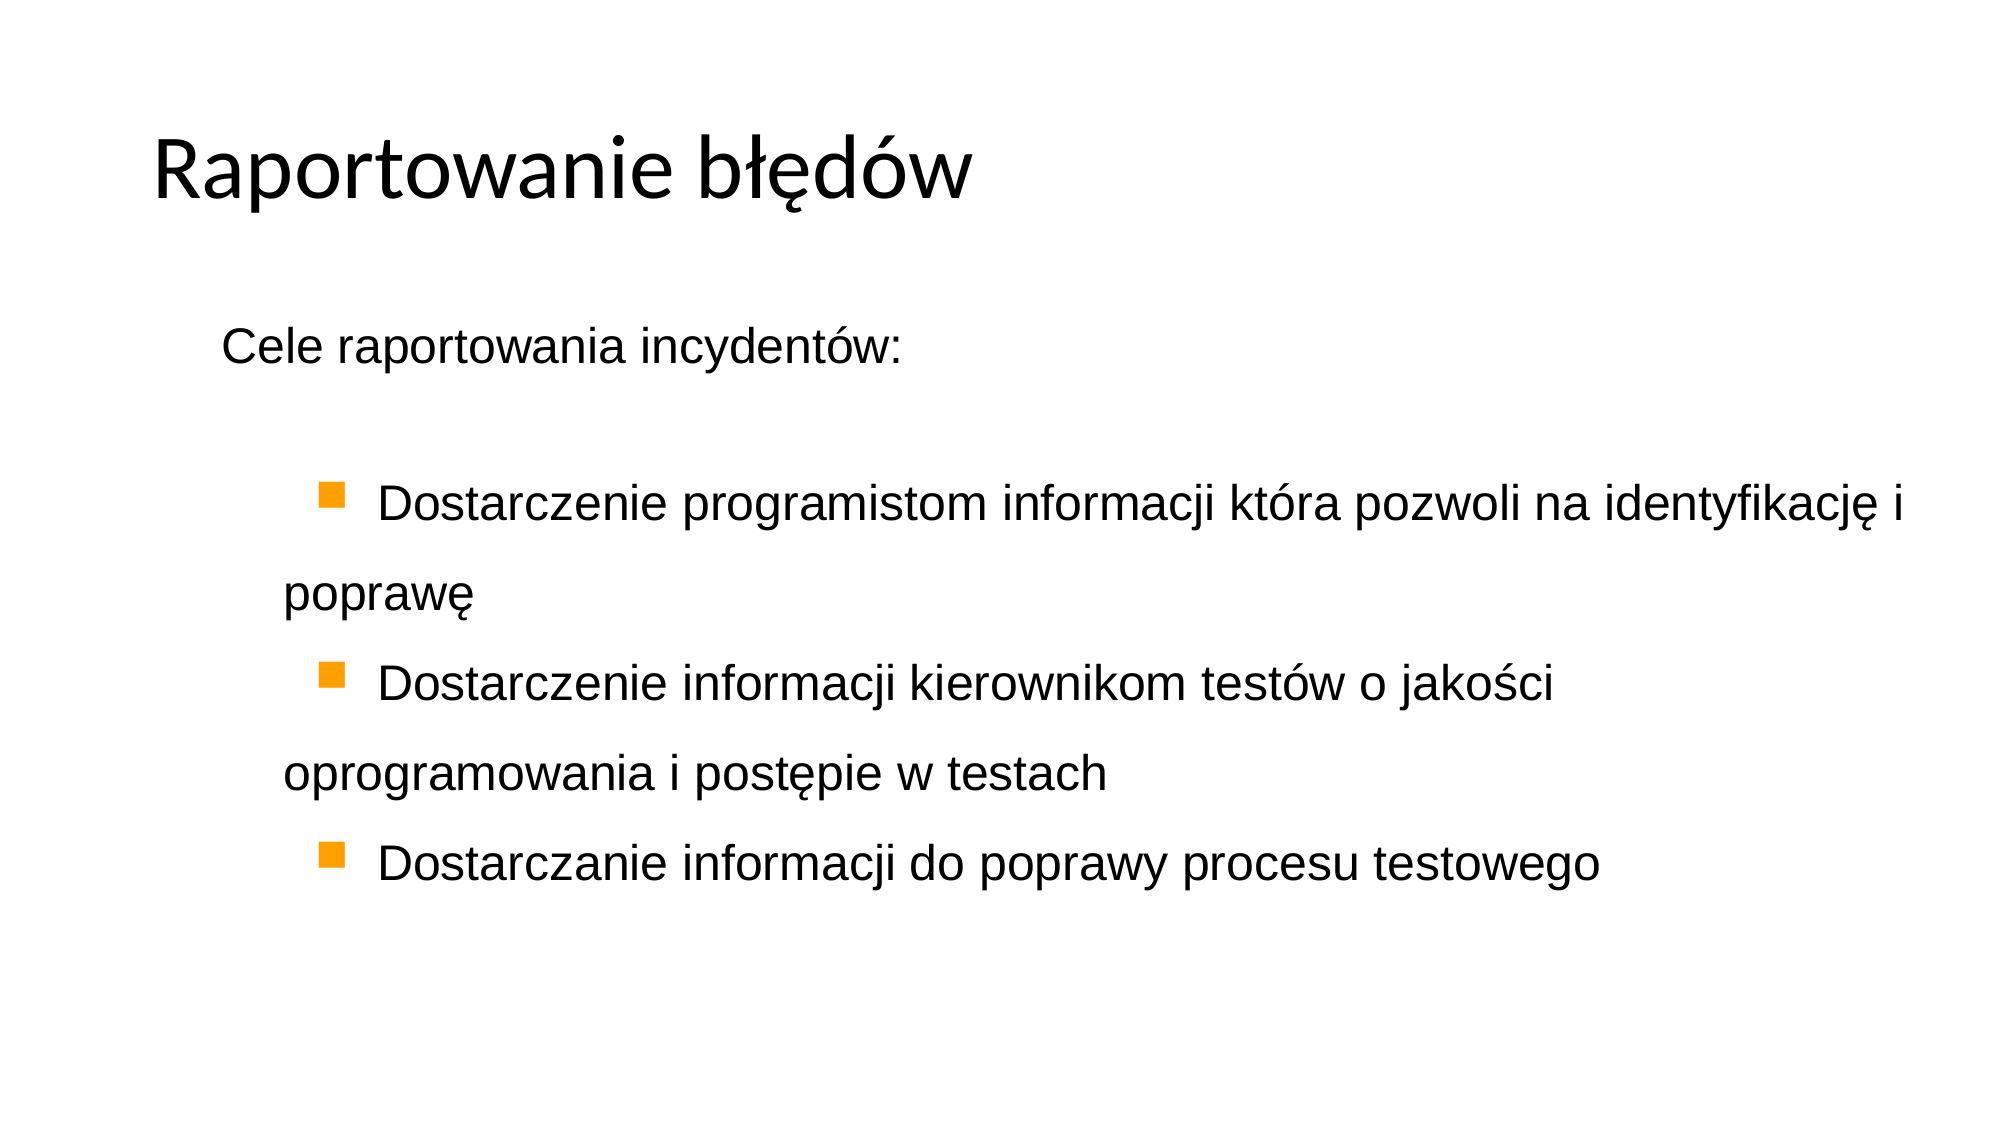

Raportowanie błędów
Cele raportowania incydentów:

  Dostarczenie programistom informacji która pozwoli na identyfikację i poprawę
  Dostarczenie informacji kierownikom testów o jakości oprogramowania i postępie w testach
  Dostarczanie informacji do poprawy procesu testowego